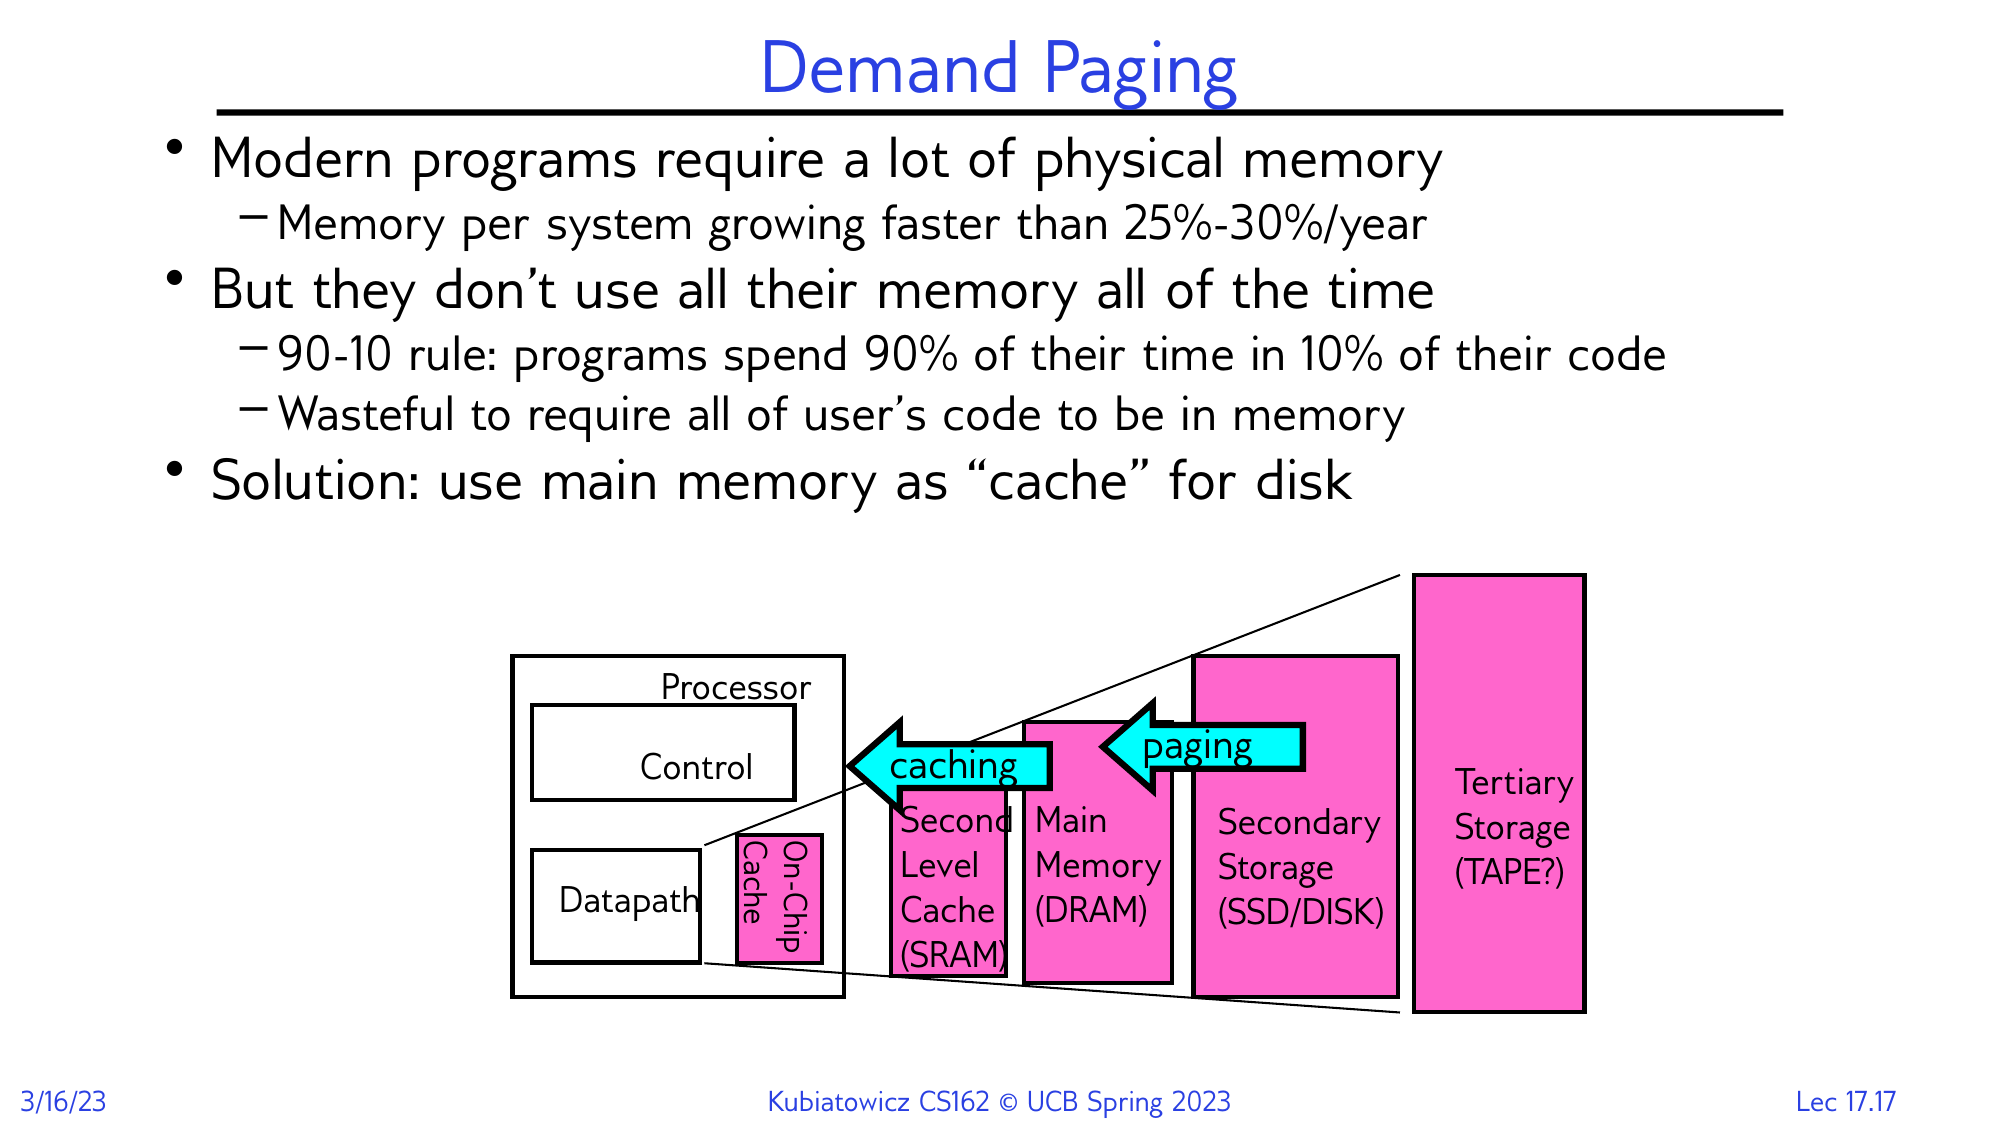

# Demand Paging
Modern programs require a lot of physical memory
Memory per system growing faster than 25%-30%/year
But they don’t use all their memory all of the time
90-10 rule: programs spend 90% of their time in 10% of their code
Wasteful to require all of user’s code to be in memory
Solution: use main memory as “cache” for disk

Tertiary
Storage
(TAPE?)
Processor

paging

caching

Control

Second
Level
Cache
(SRAM)
Main
Memory
(DRAM)
Secondary
Storage
(SSD/DISK)

On-Chip
Cache

Datapath